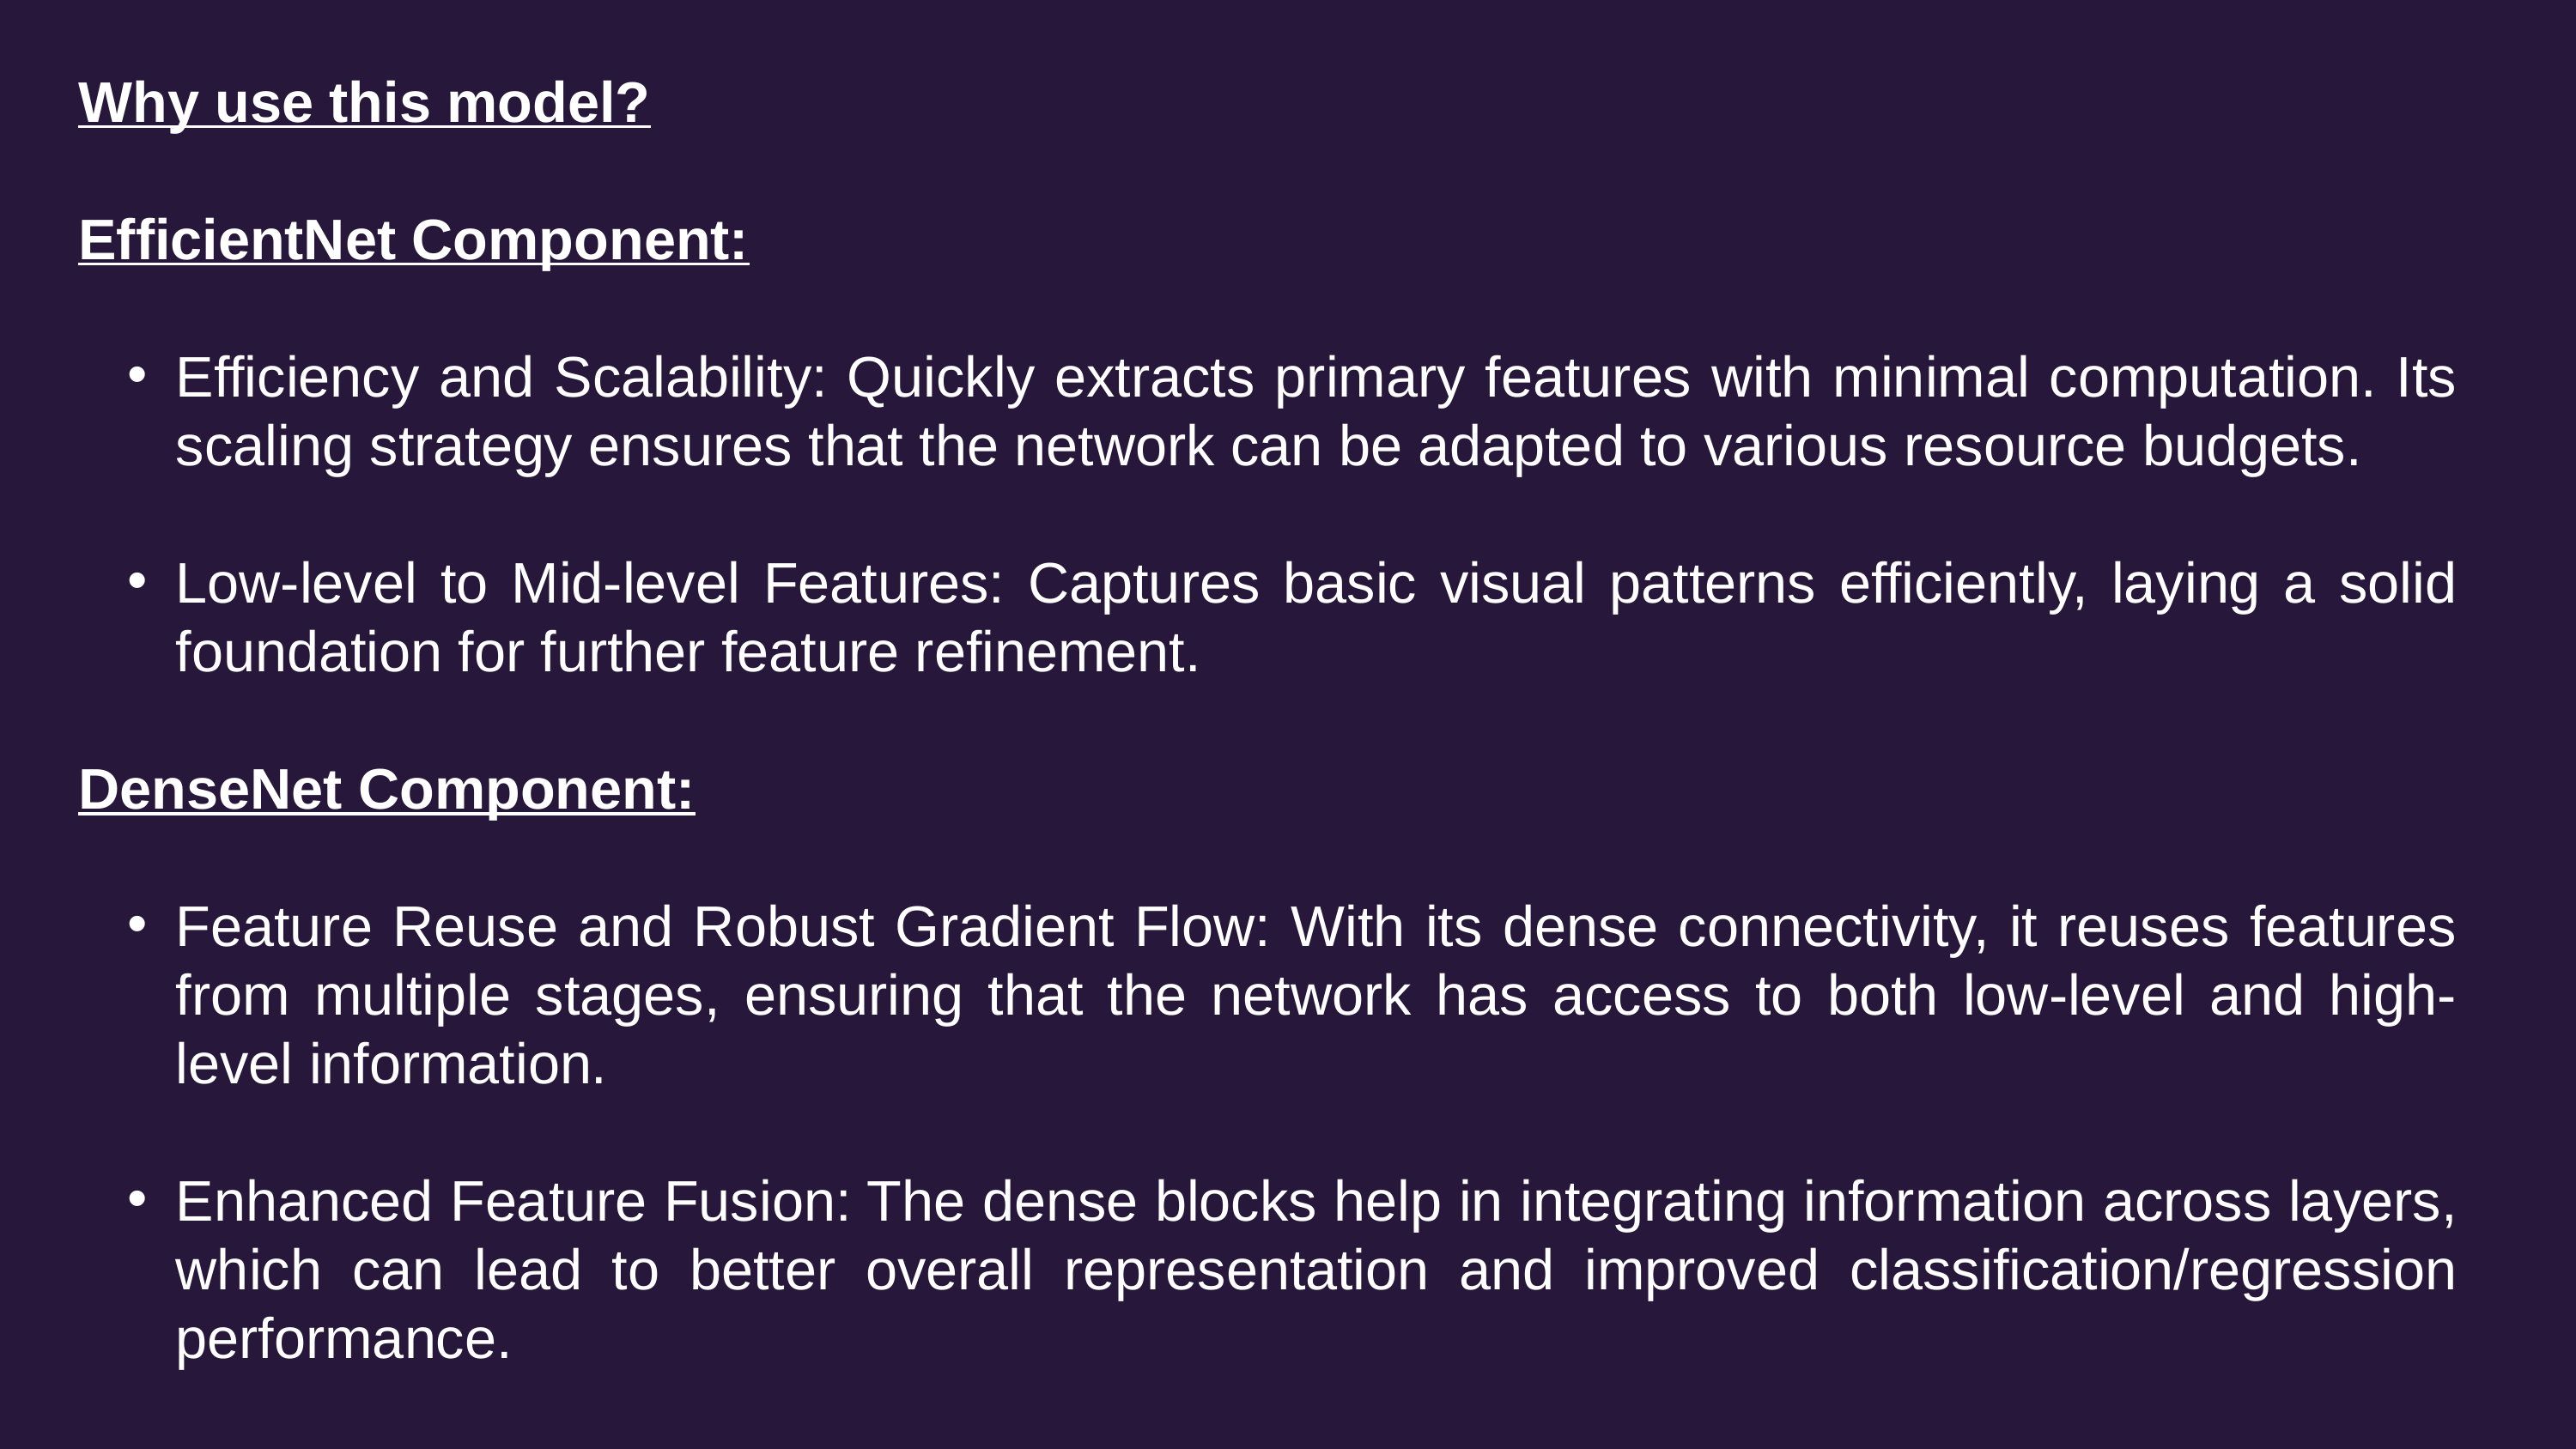

Why use this model?

EfficientNet Component:

Efficiency and Scalability: Quickly extracts primary features with minimal computation. Its scaling strategy ensures that the network can be adapted to various resource budgets.

Low-level to Mid-level Features: Captures basic visual patterns efficiently, laying a solid foundation for further feature refinement.

DenseNet Component:

Feature Reuse and Robust Gradient Flow: With its dense connectivity, it reuses features from multiple stages, ensuring that the network has access to both low-level and high-level information.

Enhanced Feature Fusion: The dense blocks help in integrating information across layers, which can lead to better overall representation and improved classification/regression performance.